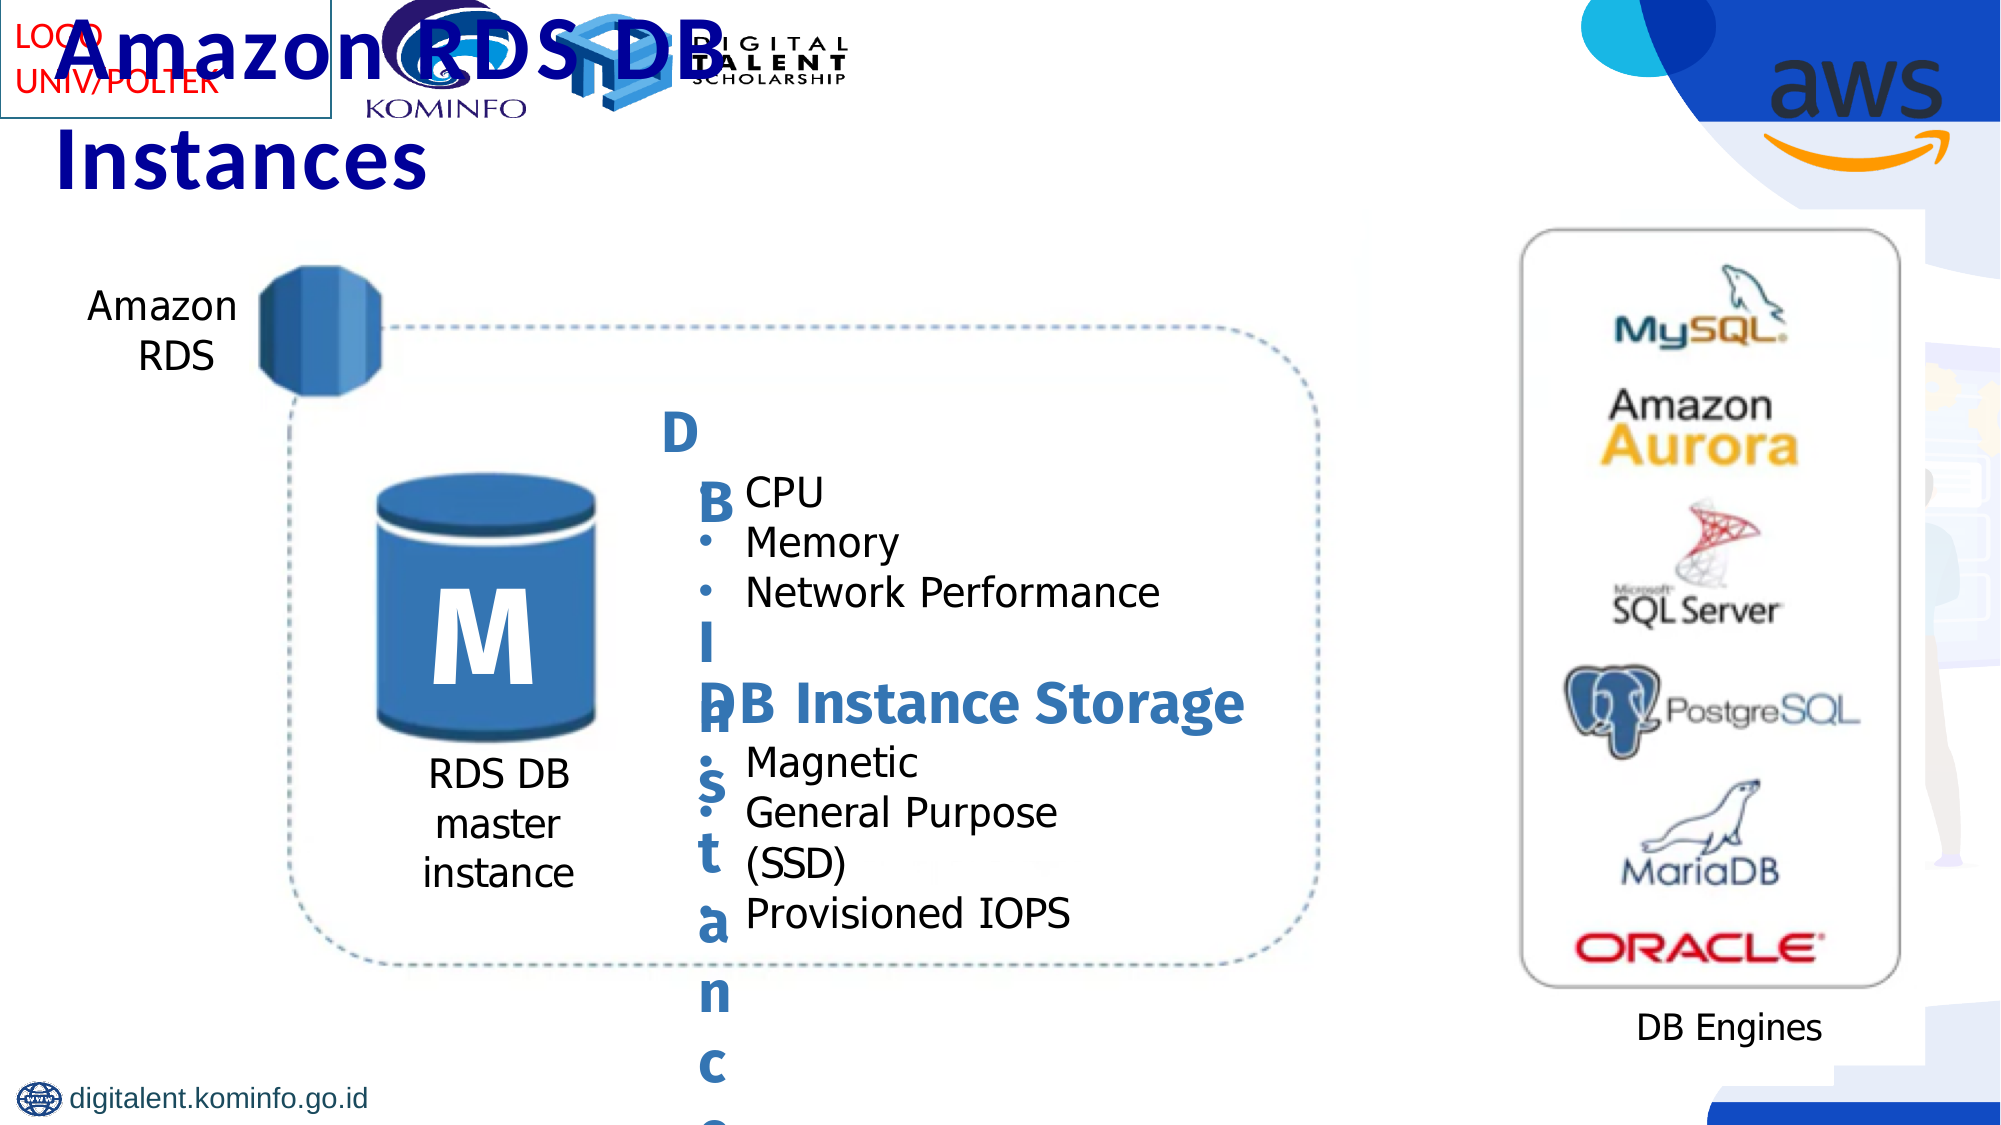

# Amazon RDS DB Instances

Amazon
RDS

Amazon  RDS
DB Instance Class

CPU
Memory
Network Performance
M

DB Instance Storage
Magnetic
General Purpose (SSD)
Provisioned IOPS
RDS DB
master  instance
RDS DB
master  instance

DB Engines

DB Engines